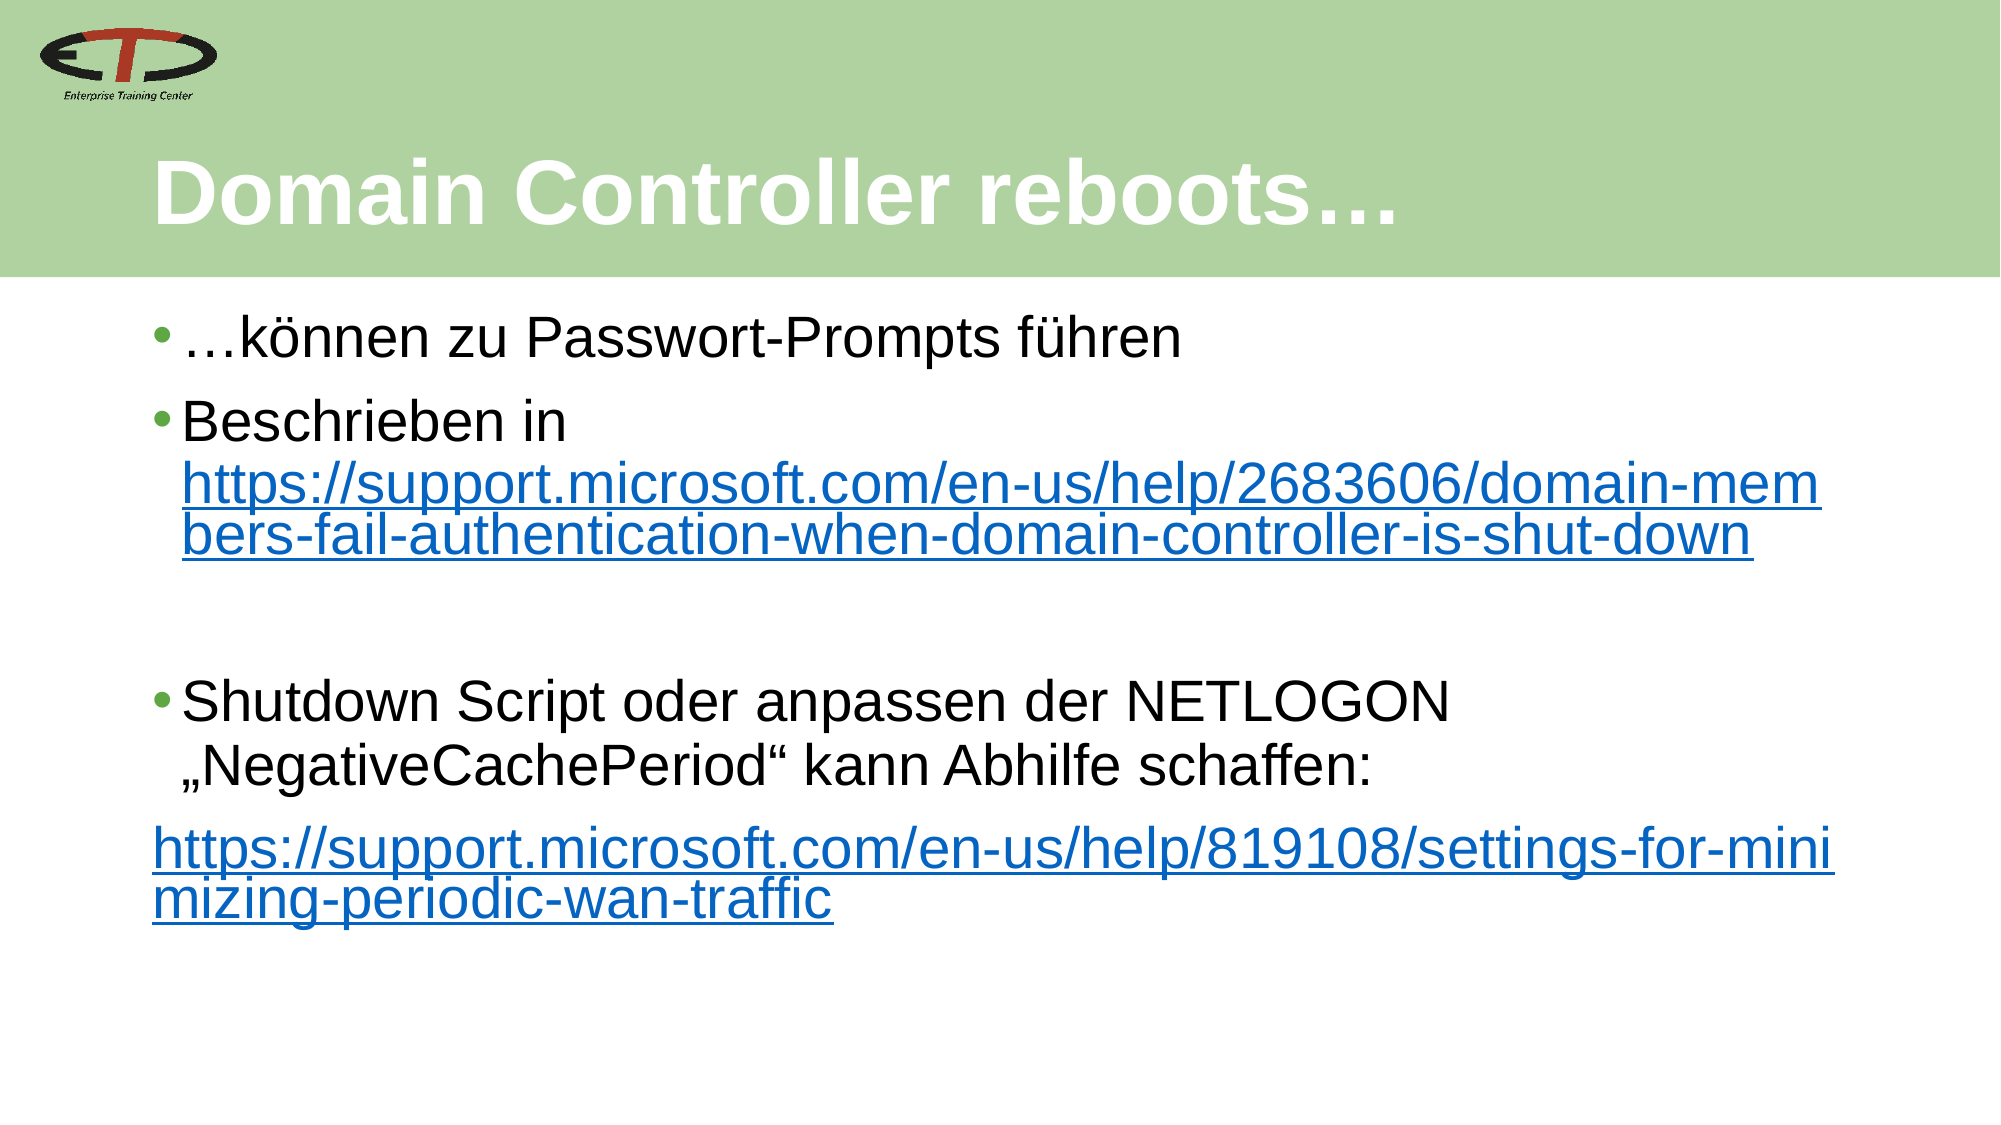

# Domain Controller reboots…
…können zu Passwort-Prompts führen
Beschrieben in https://support.microsoft.com/en-us/help/2683606/domain-members-fail-authentication-when-domain-controller-is-shut-down

Shutdown Script oder anpassen der NETLOGON „NegativeCachePeriod“ kann Abhilfe schaffen:
https://support.microsoft.com/en-us/help/819108/settings-for-minimizing-periodic-wan-traffic